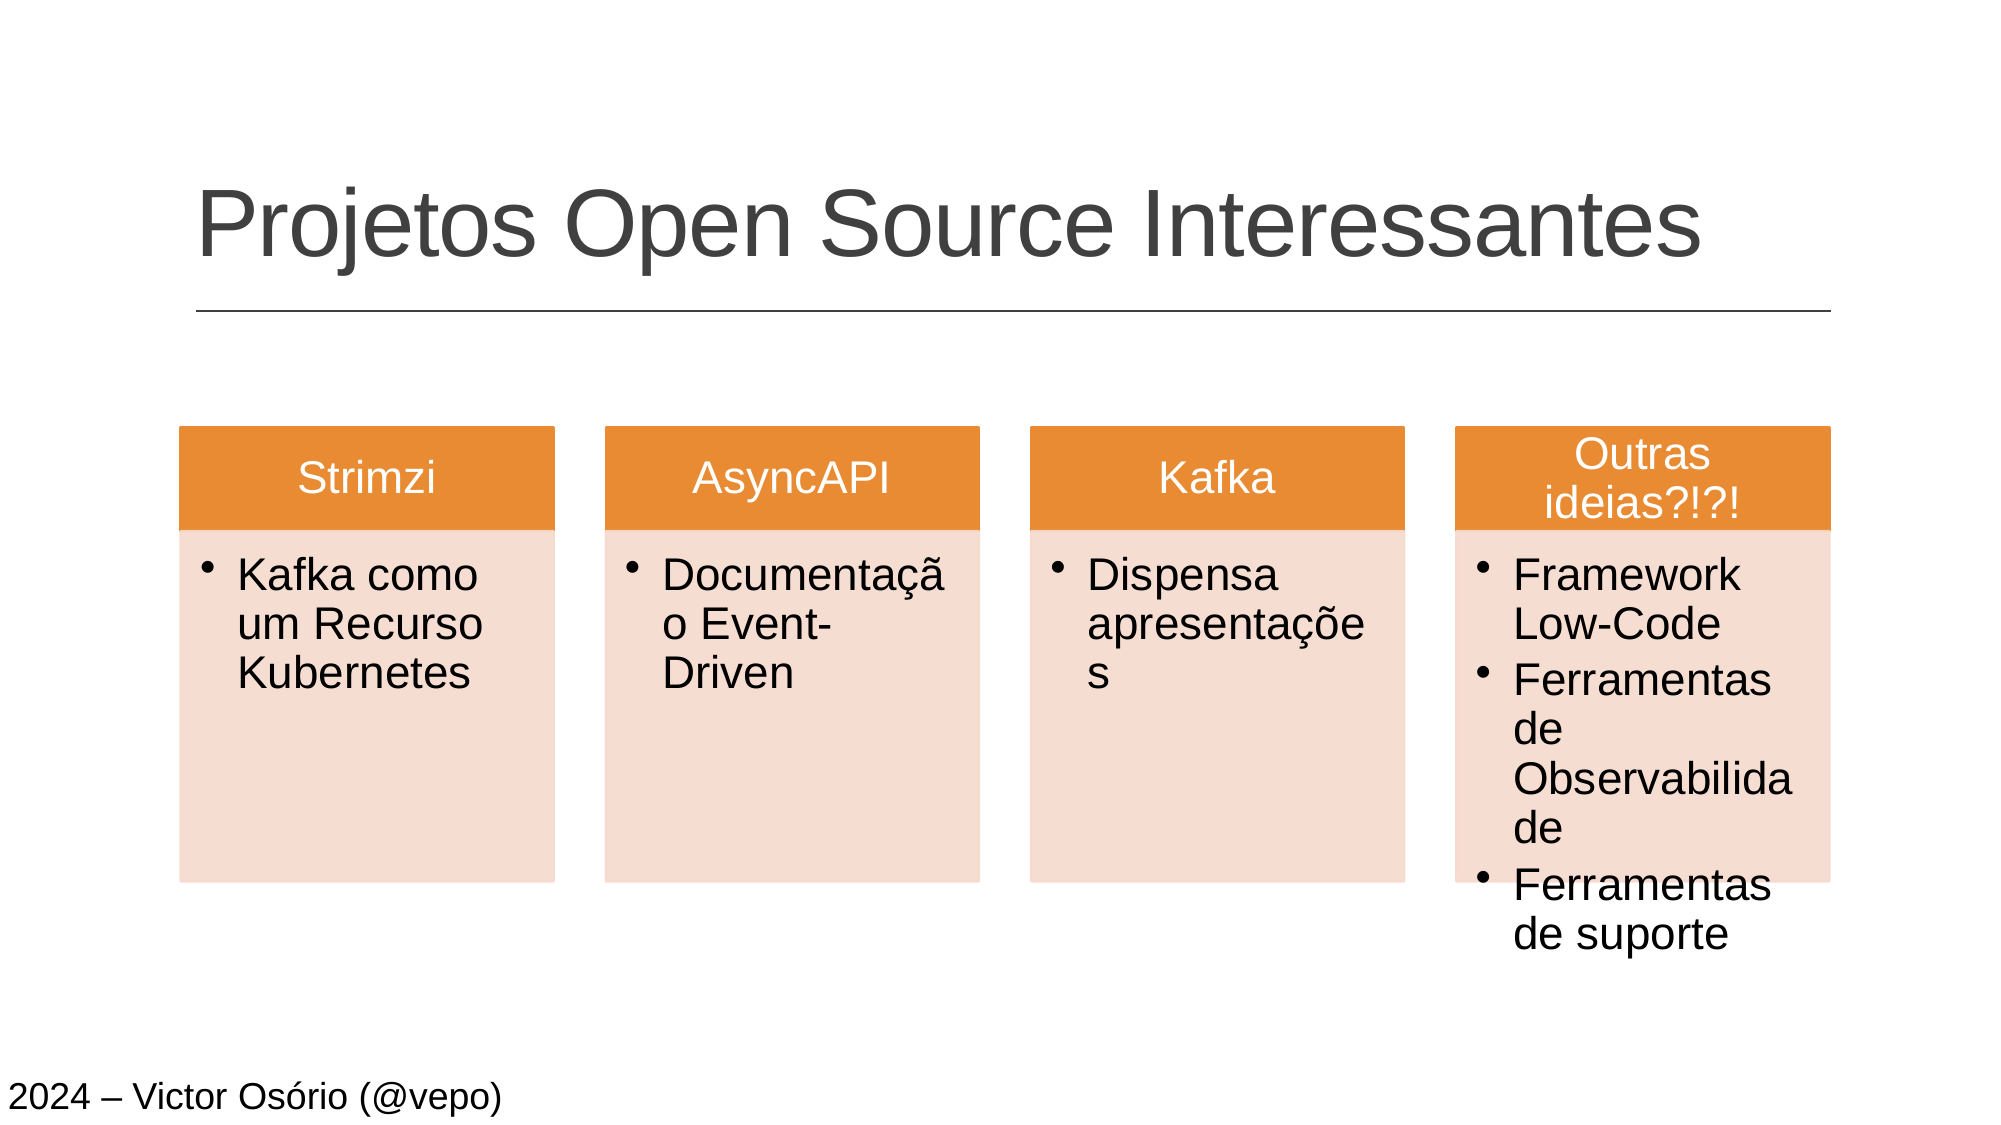

# Projetos Open Source Interessantes
Strimzi
Kafka como um Recurso Kubernetes
AsyncAPI
Documentação Event-Driven
Kafka
Dispensa apresentações
Outras ideias?!?!
Framework Low-Code
Ferramentas de Observabilidade
Ferramentas de suporte